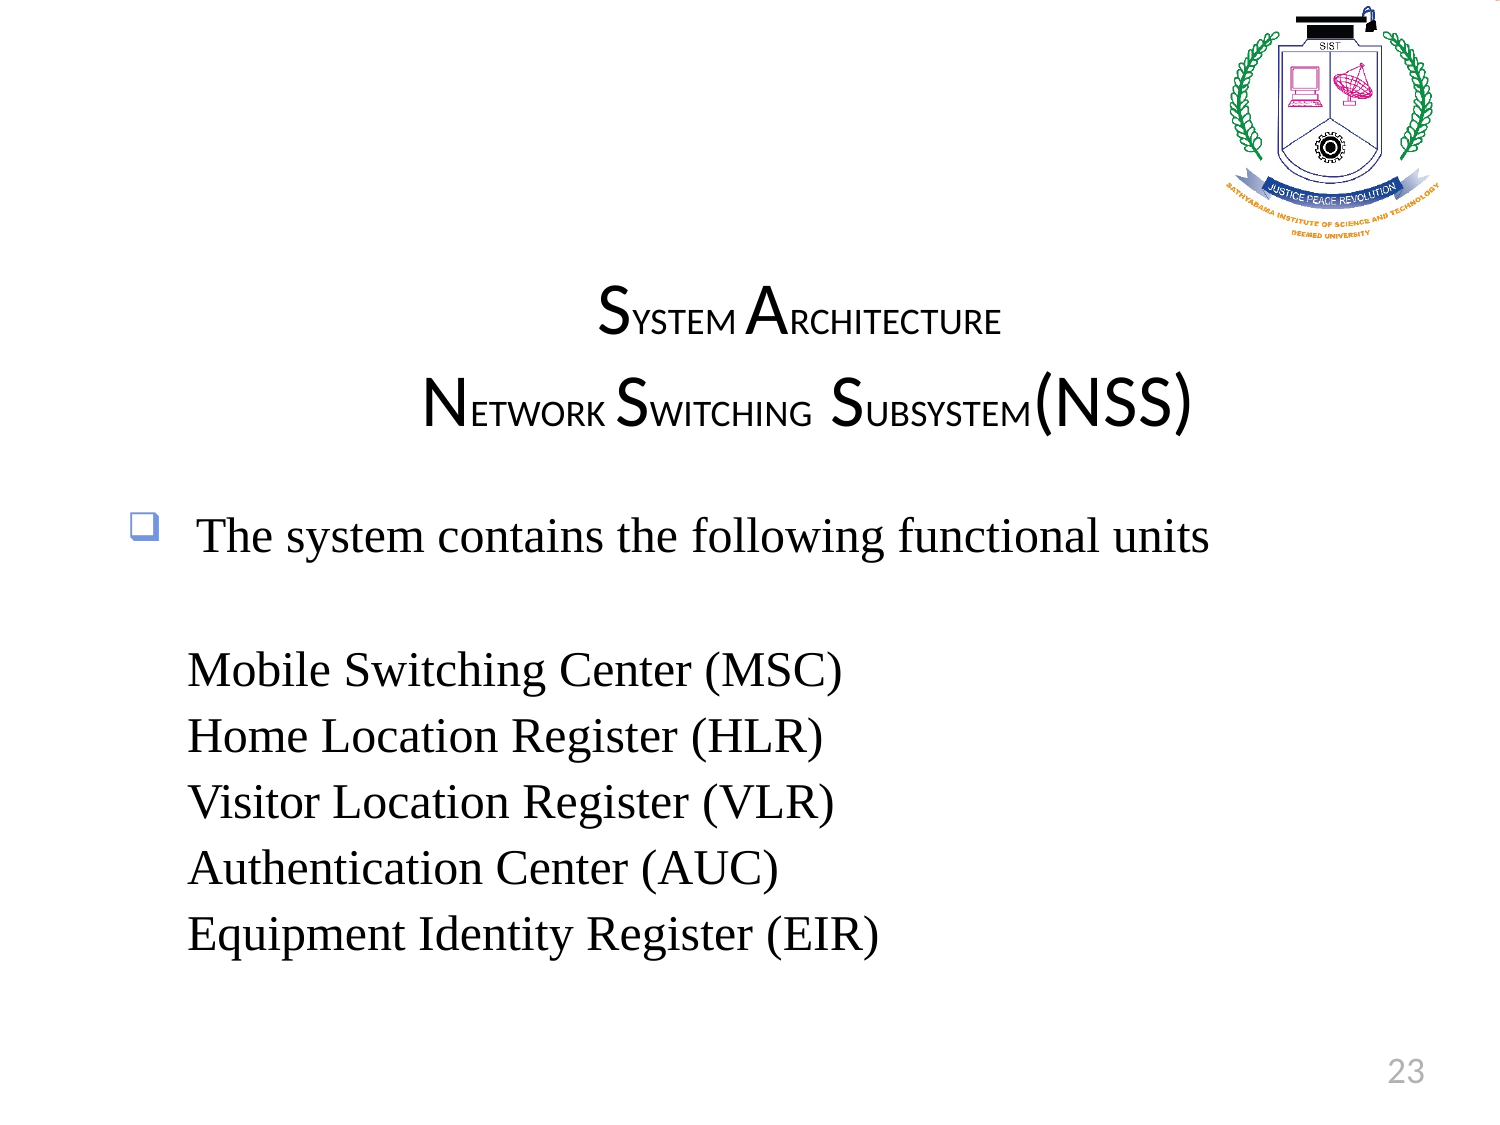

SYSTEM ARCHITECTURE
NETWORK SWITCHING  SUBSYSTEM(NSS)
The system contains the following functional units

Mobile Switching Center (MSC)  Home Location Register (HLR)  Visitor Location Register (VLR)  Authentication Center (AUC)  Equipment Identity Register (EIR)
23